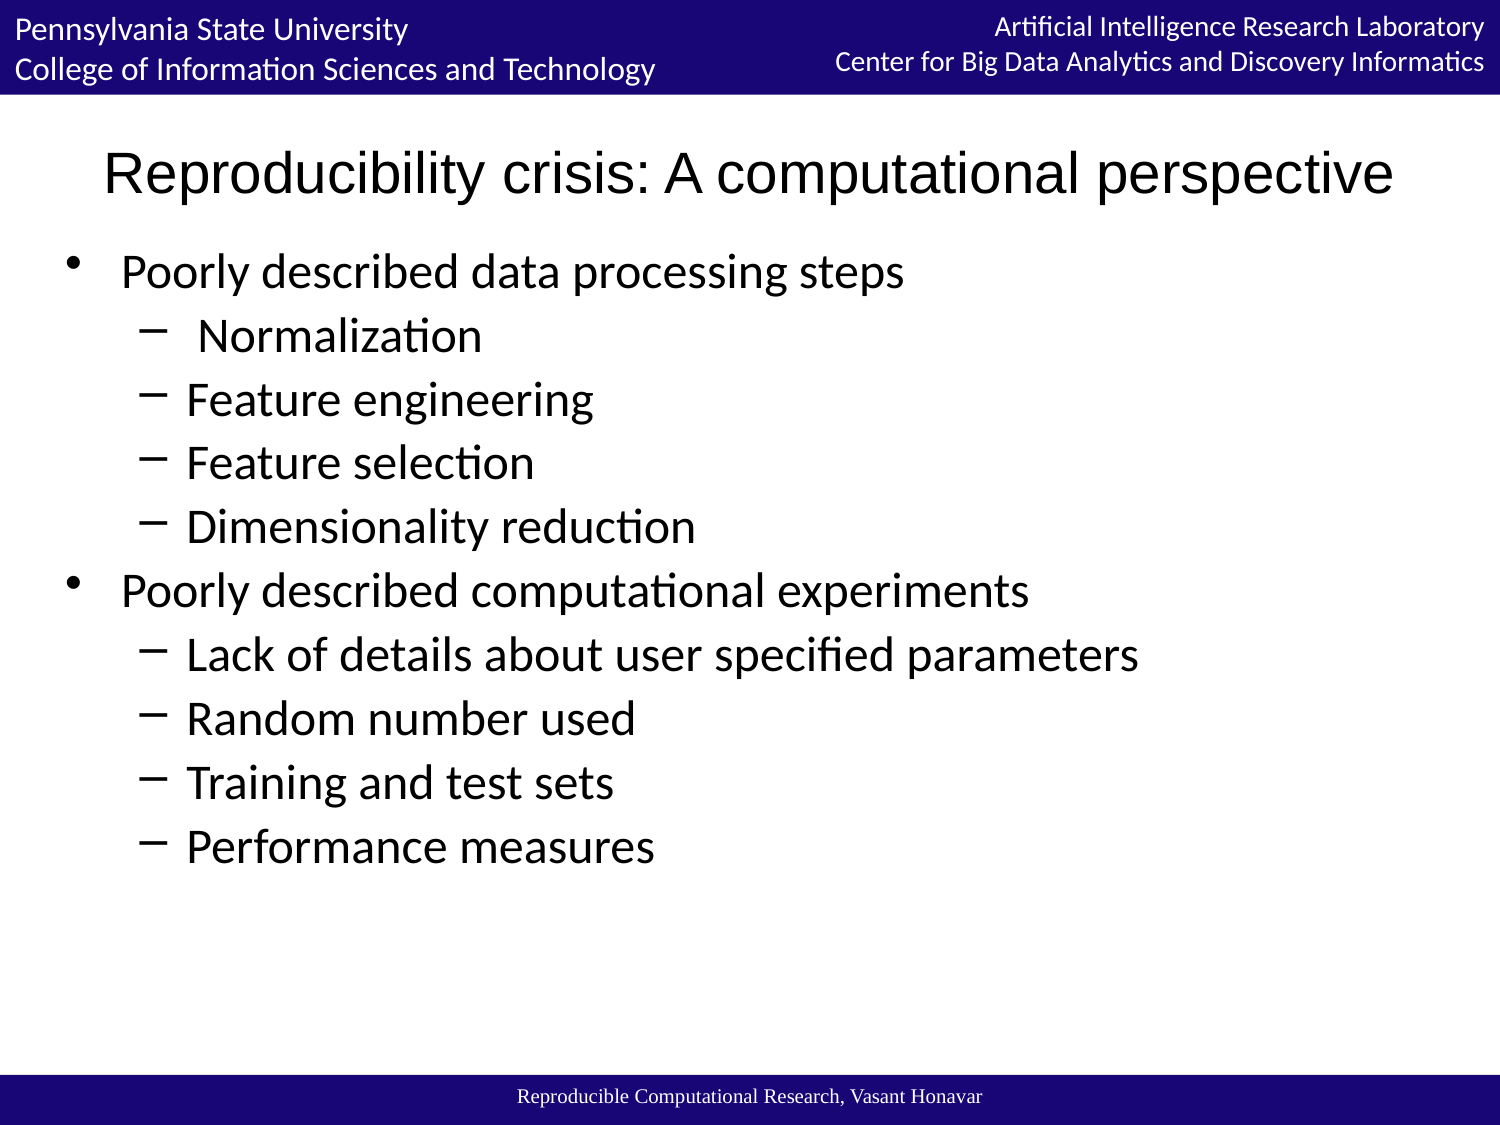

# Reproducibility crisis: A computational perspective
Poorly described data processing steps
 Normalization
Feature engineering
Feature selection
Dimensionality reduction
Poorly described computational experiments
Lack of details about user specified parameters
Random number used
Training and test sets
Performance measures

Reproducible Computational Research, Vasant Honavar